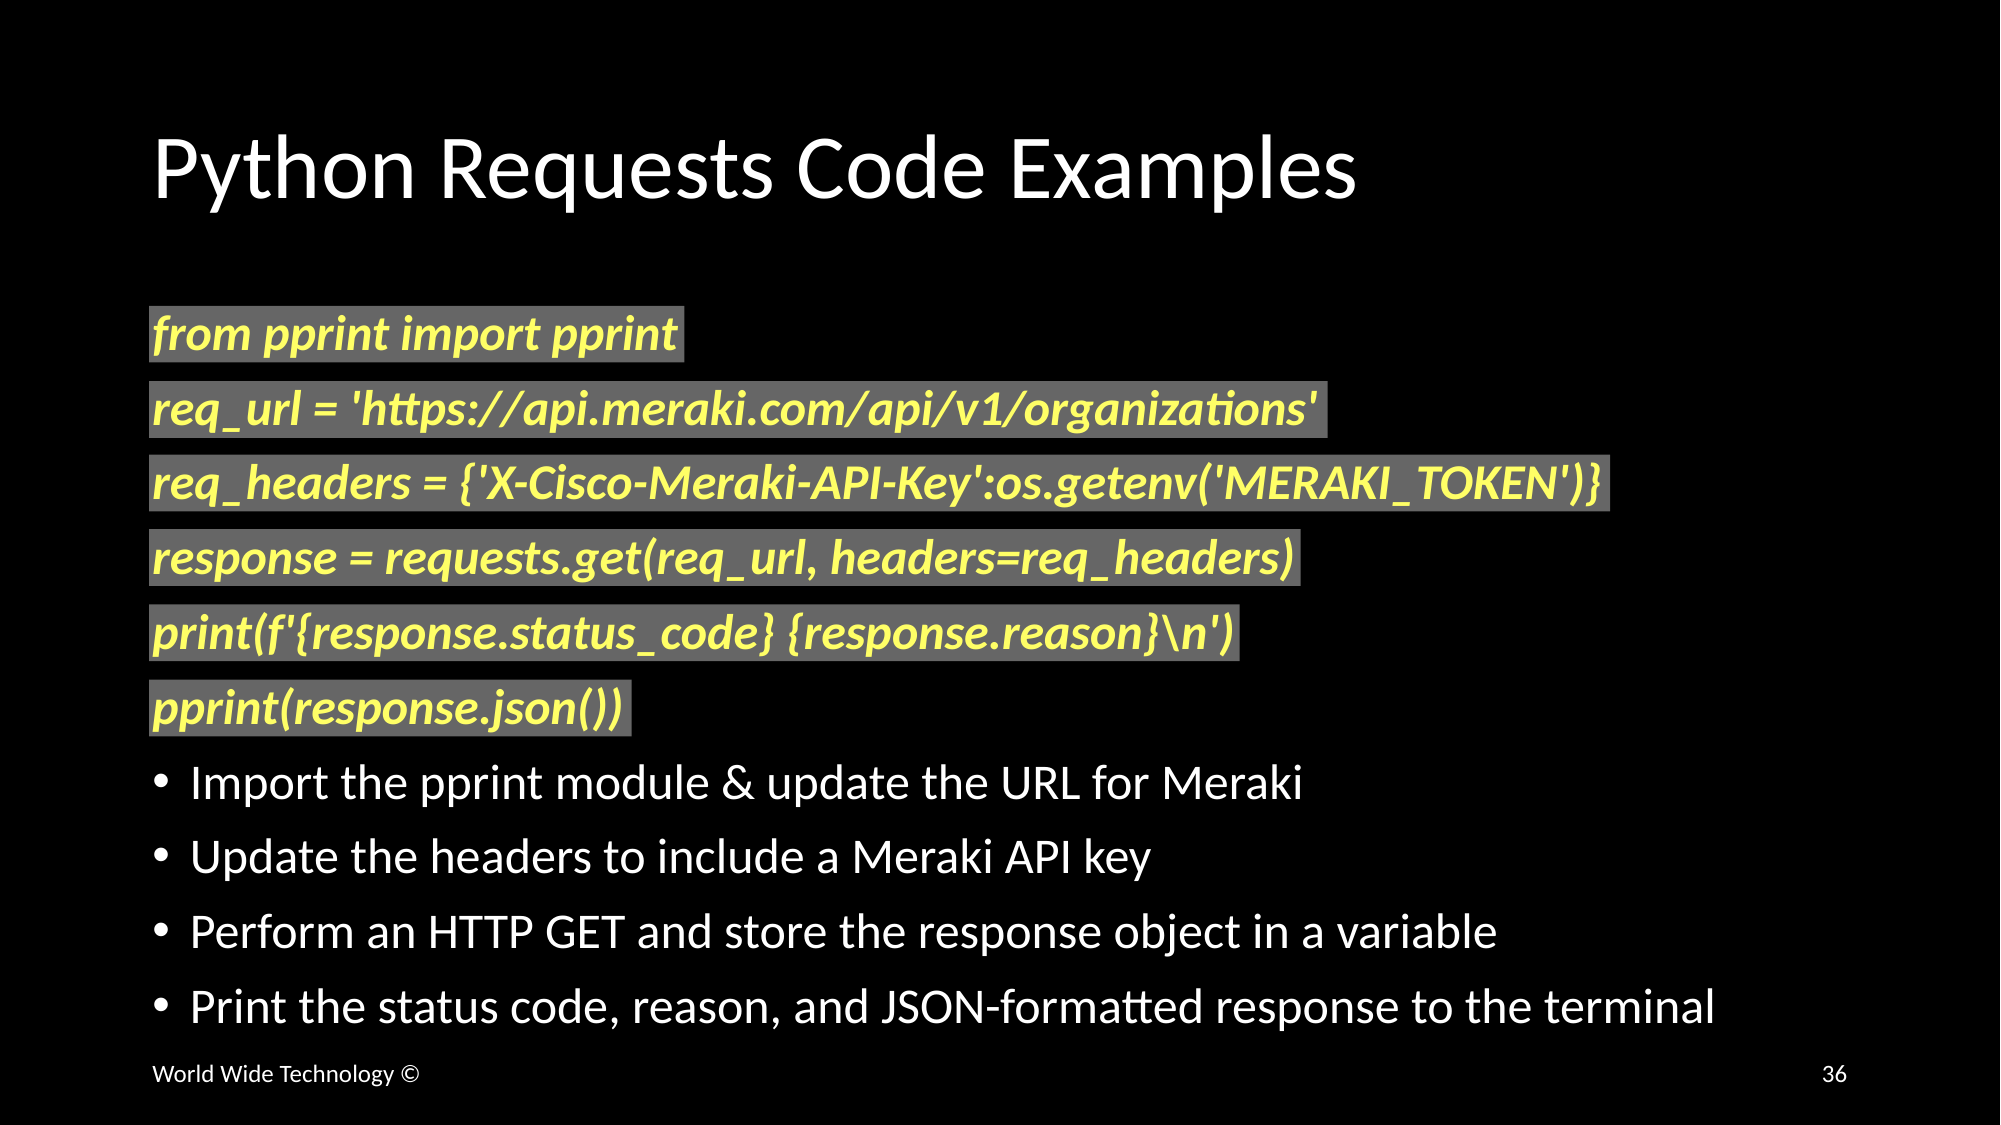

# Python Requests Code Examples
from pprint import pprint
req_url = 'https://api.meraki.com/api/v1/organizations'
req_headers = {'X-Cisco-Meraki-API-Key':os.getenv('MERAKI_TOKEN')}
response = requests.get(req_url, headers=req_headers)
print(f'{response.status_code} {response.reason}\n')
pprint(response.json())
Import the pprint module & update the URL for Meraki
Update the headers to include a Meraki API key
Perform an HTTP GET and store the response object in a variable
Print the status code, reason, and JSON-formatted response to the terminal

World Wide Technology ©
36